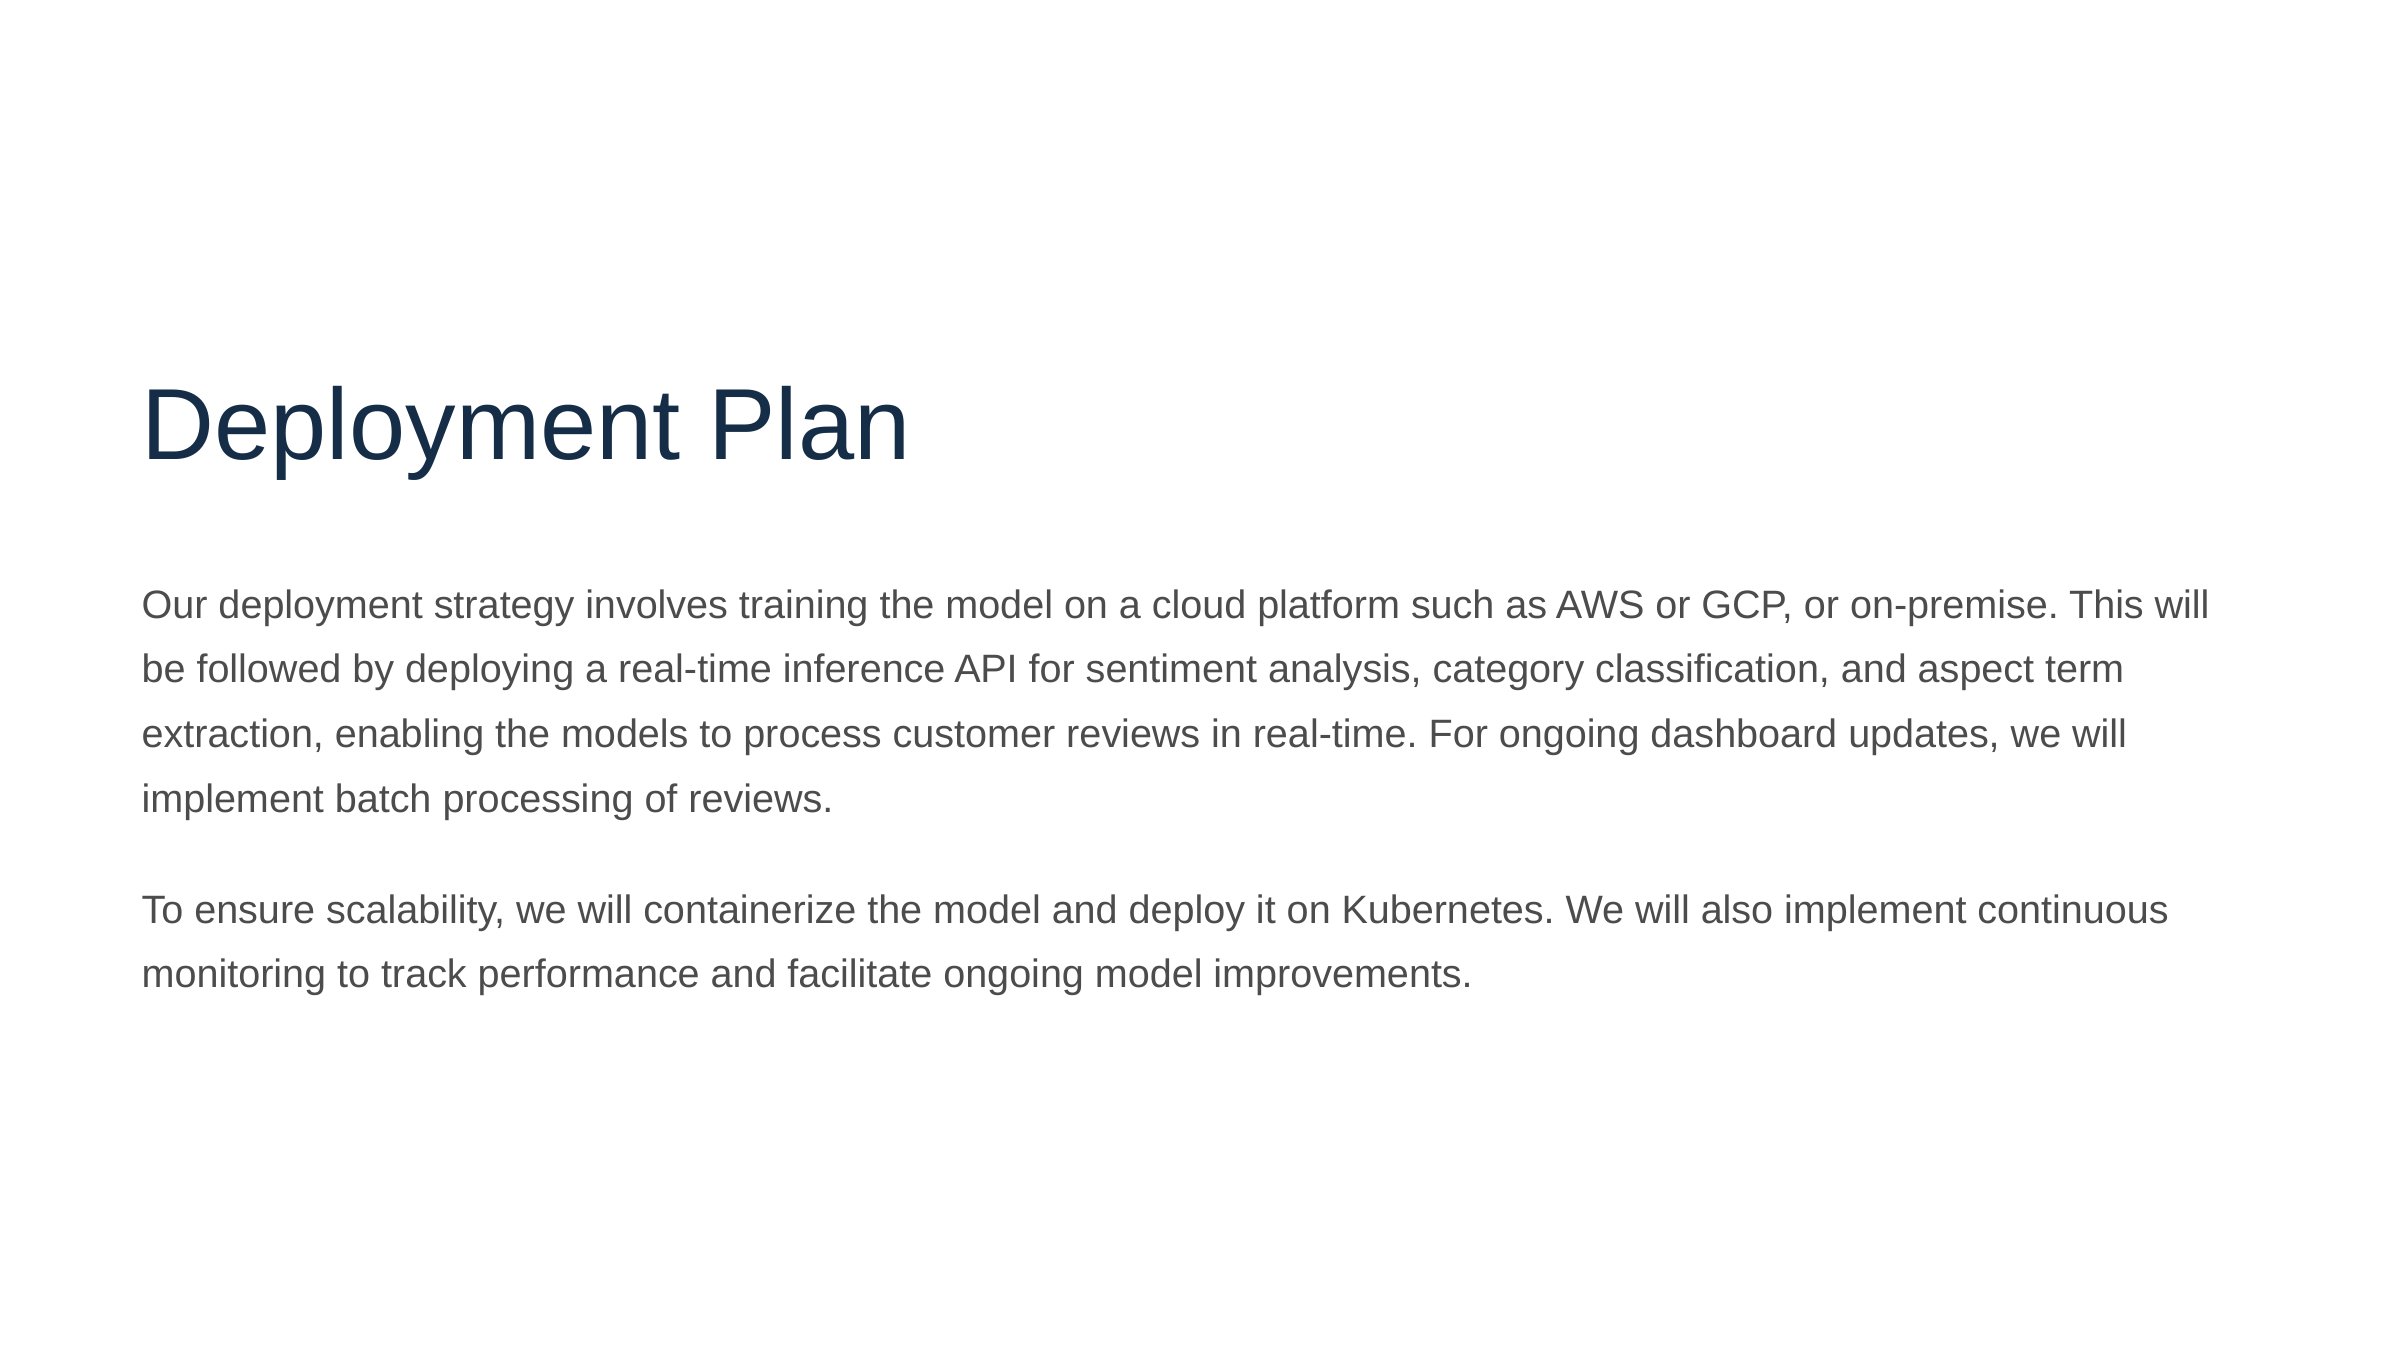

Deployment Plan
Our deployment strategy involves training the model on a cloud platform such as AWS or GCP, or on-premise. This will be followed by deploying a real-time inference API for sentiment analysis, category classification, and aspect term extraction, enabling the models to process customer reviews in real-time. For ongoing dashboard updates, we will implement batch processing of reviews.
To ensure scalability, we will containerize the model and deploy it on Kubernetes. We will also implement continuous monitoring to track performance and facilitate ongoing model improvements.